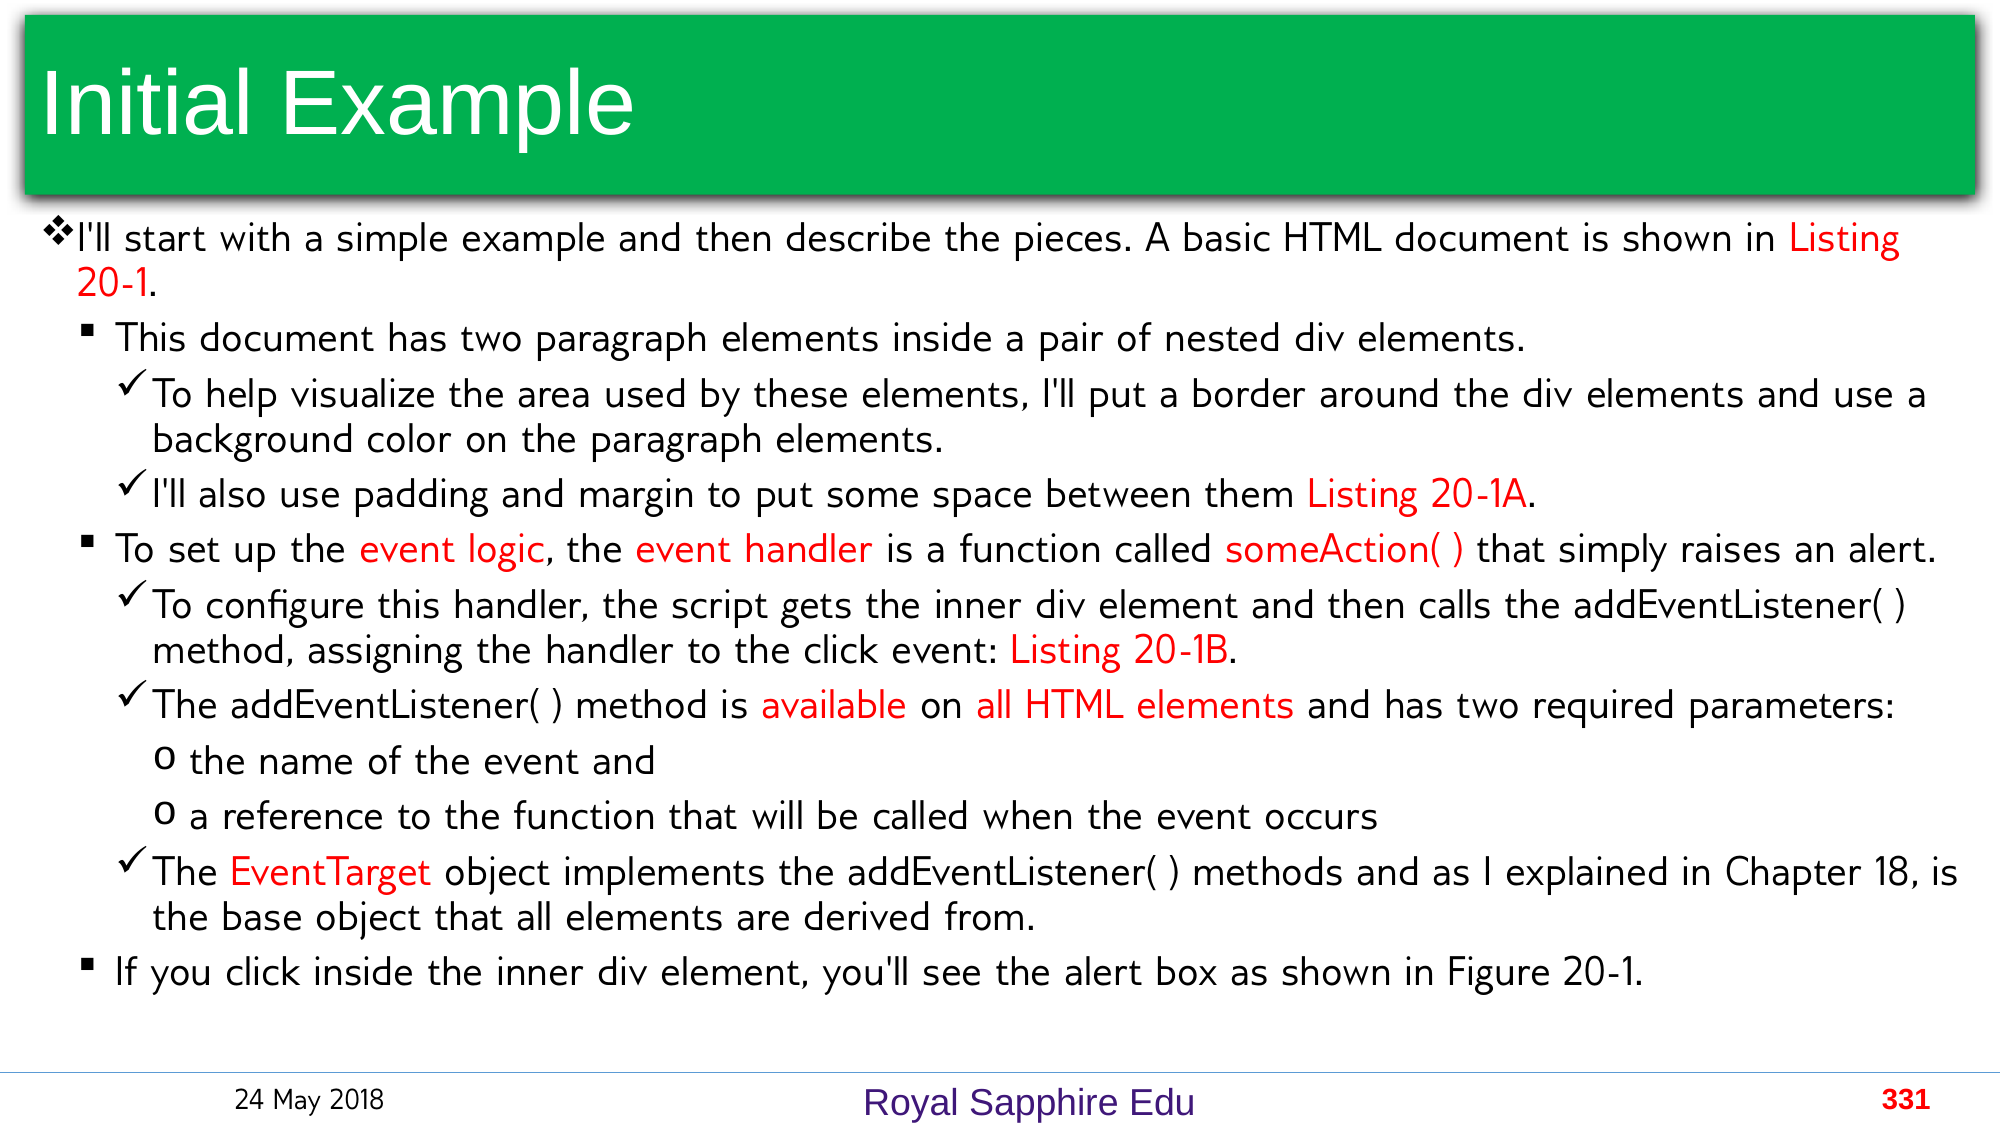

# Initial Example
I'll start with a simple example and then describe the pieces. A basic HTML document is shown in Listing 20-1.
This document has two paragraph elements inside a pair of nested div elements.
To help visualize the area used by these elements, I'll put a border around the div elements and use a background color on the paragraph elements.
I'll also use padding and margin to put some space between them Listing 20-1A.
To set up the event logic, the event handler is a function called someAction( ) that simply raises an alert.
To configure this handler, the script gets the inner div element and then calls the addEventListener( ) method, assigning the handler to the click event: Listing 20-1B.
The addEventListener( ) method is available on all HTML elements and has two required parameters:
the name of the event and
a reference to the function that will be called when the event occurs
The EventTarget object implements the addEventListener( ) methods and as I explained in Chapter 18, is the base object that all elements are derived from.
If you click inside the inner div element, you'll see the alert box as shown in Figure 20-1.
24 May 2018
331